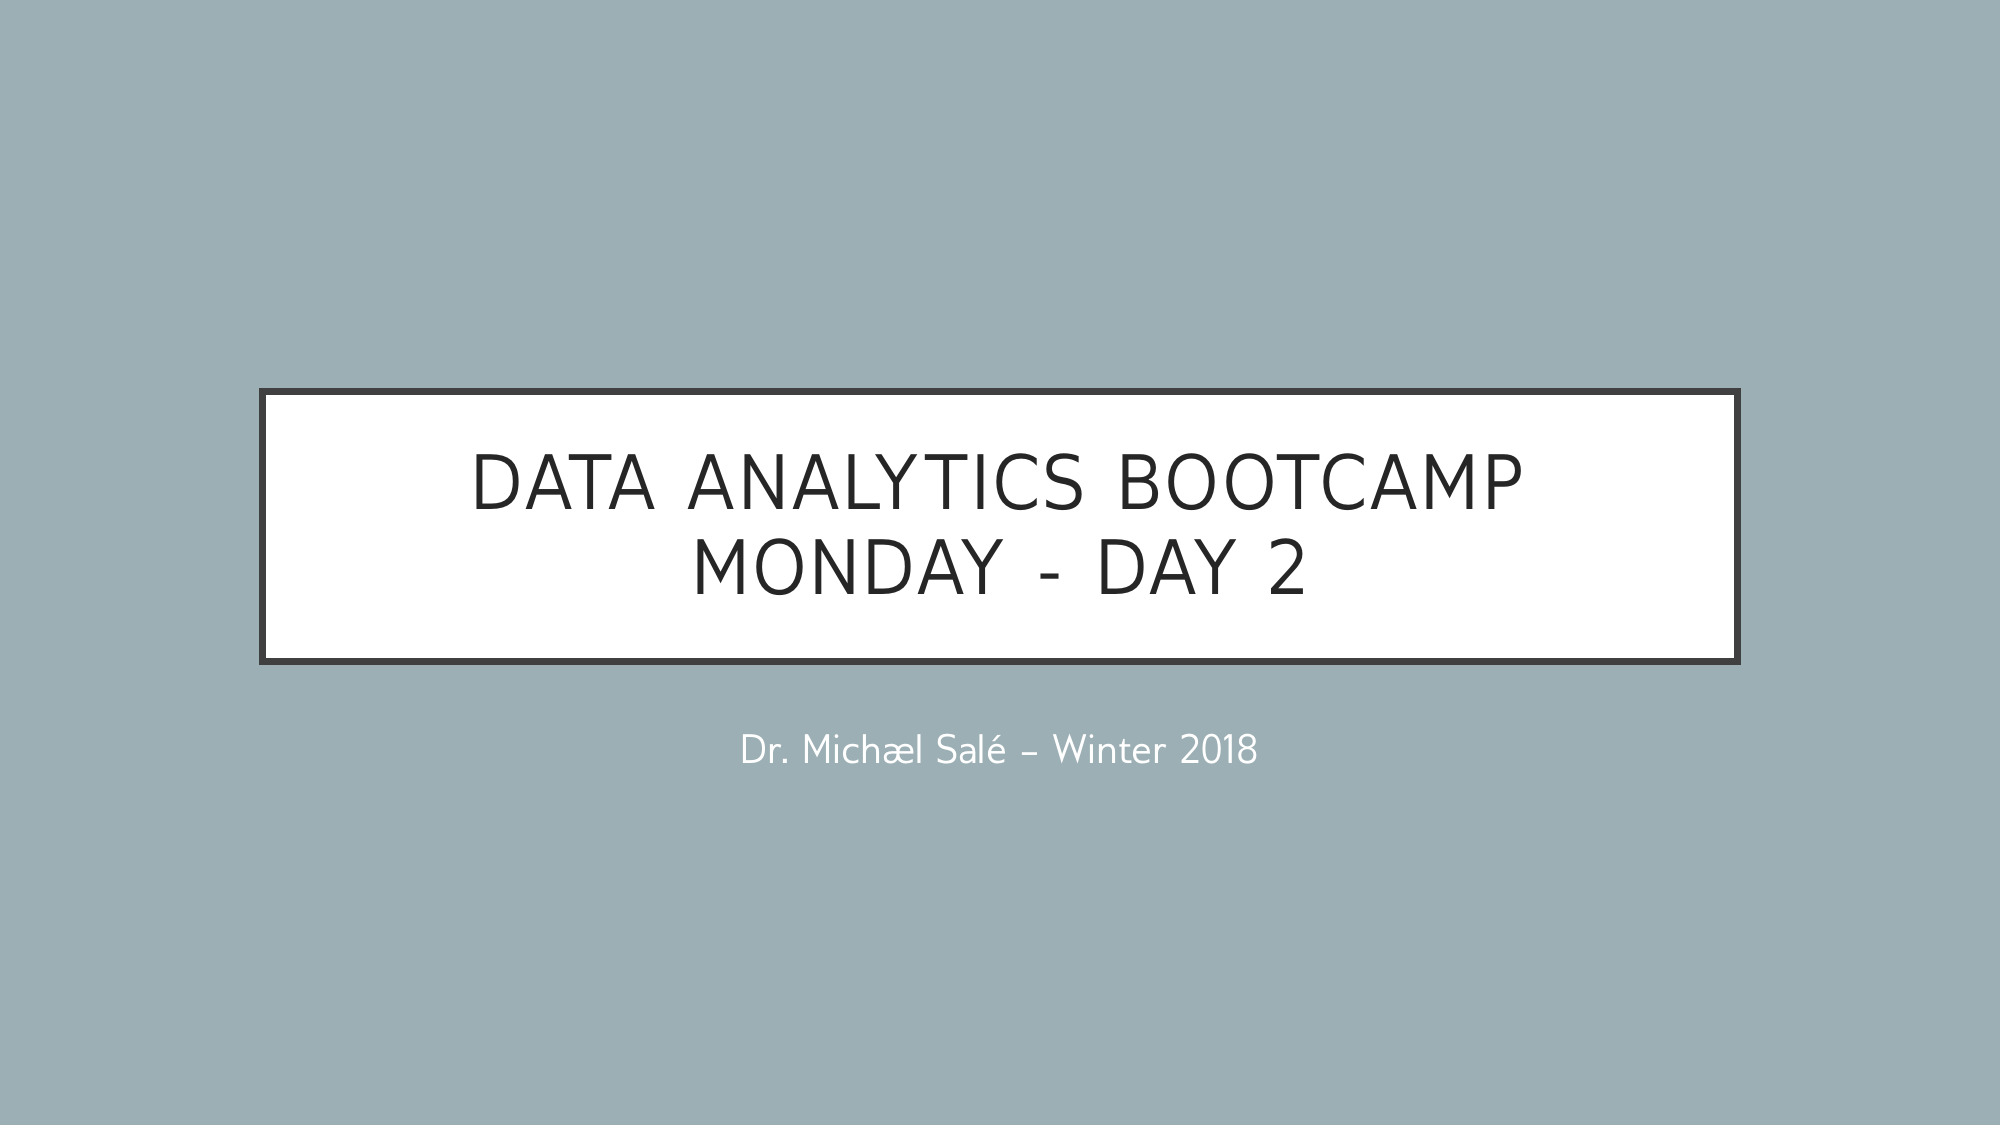

# Data Analytics bootcamp Monday - Day 2
Dr. Michael Salé – Winter 2018